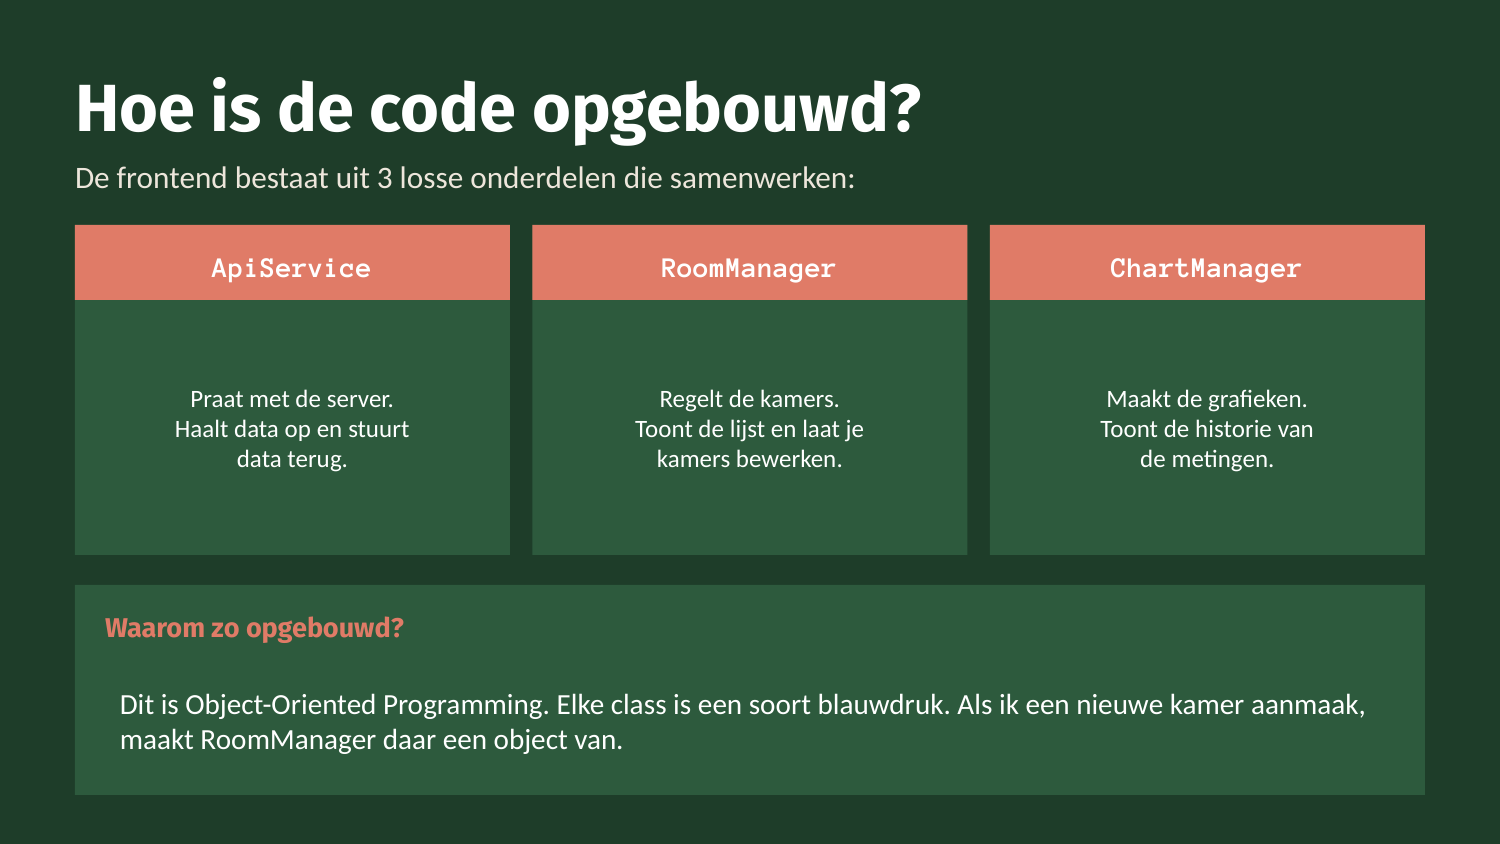

Hoe is de code opgebouwd?
De frontend bestaat uit 3 losse onderdelen die samenwerken:

ApiService
RoomManager
ChartManager
Praat met de server.
Haalt data op en stuurt
data terug.
Regelt de kamers.
Toont de lijst en laat je
kamers bewerken.
Maakt de grafieken.
Toont de historie van
de metingen.

Waarom zo opgebouwd?
Dit is Object-Oriented Programming. Elke class is een soort blauwdruk. Als ik een nieuwe kamer aanmaak, maakt RoomManager daar een object van.